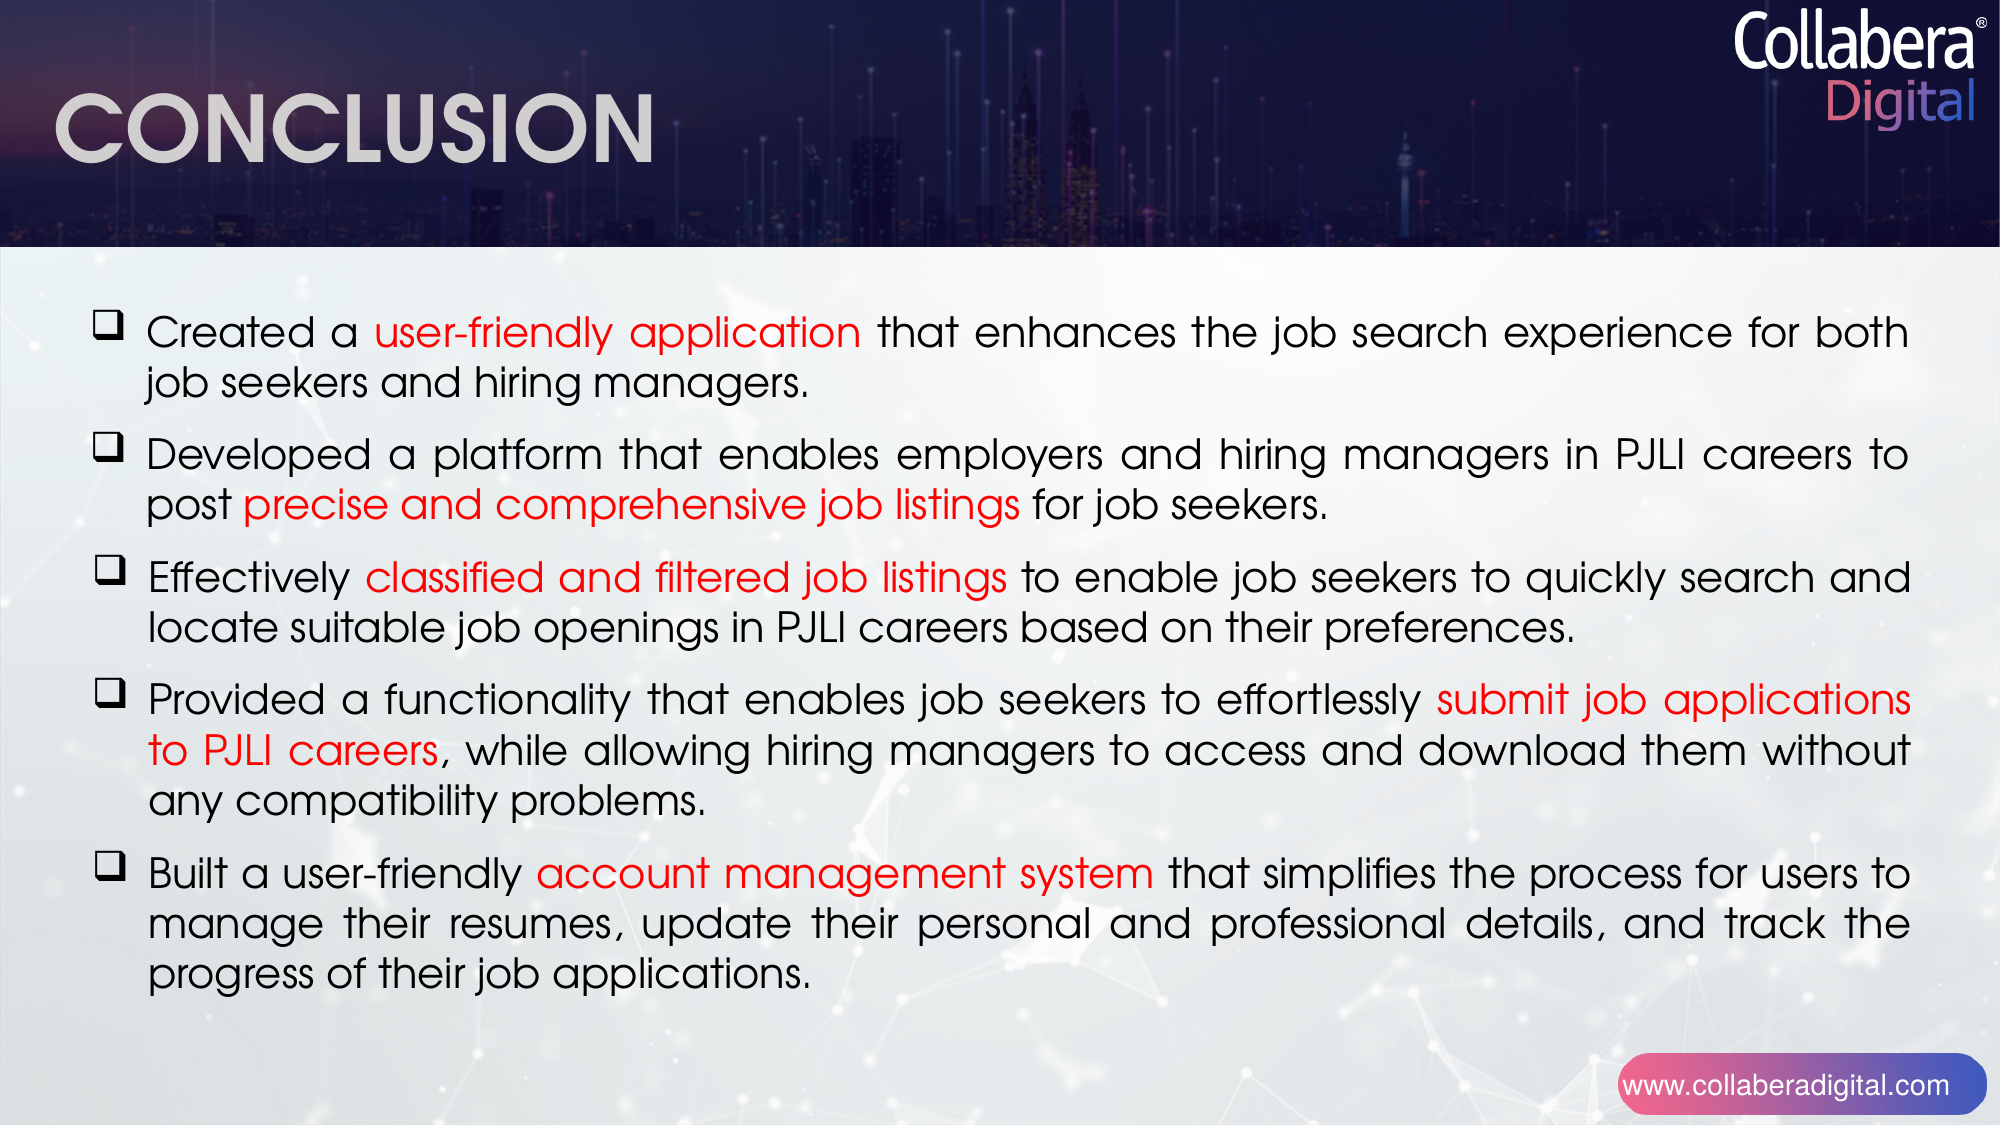

CONCLUSION
Created a user-friendly application that enhances the job search experience for both job seekers and hiring managers.
Developed a platform that enables employers and hiring managers in PJLI careers to post precise and comprehensive job listings for job seekers.
Effectively classified and filtered job listings to enable job seekers to quickly search and locate suitable job openings in PJLI careers based on their preferences.
Provided a functionality that enables job seekers to effortlessly submit job applications to PJLI careers, while allowing hiring managers to access and download them without any compatibility problems.
Built a user-friendly account management system that simplifies the process for users to manage their resumes, update their personal and professional details, and track the progress of their job applications.